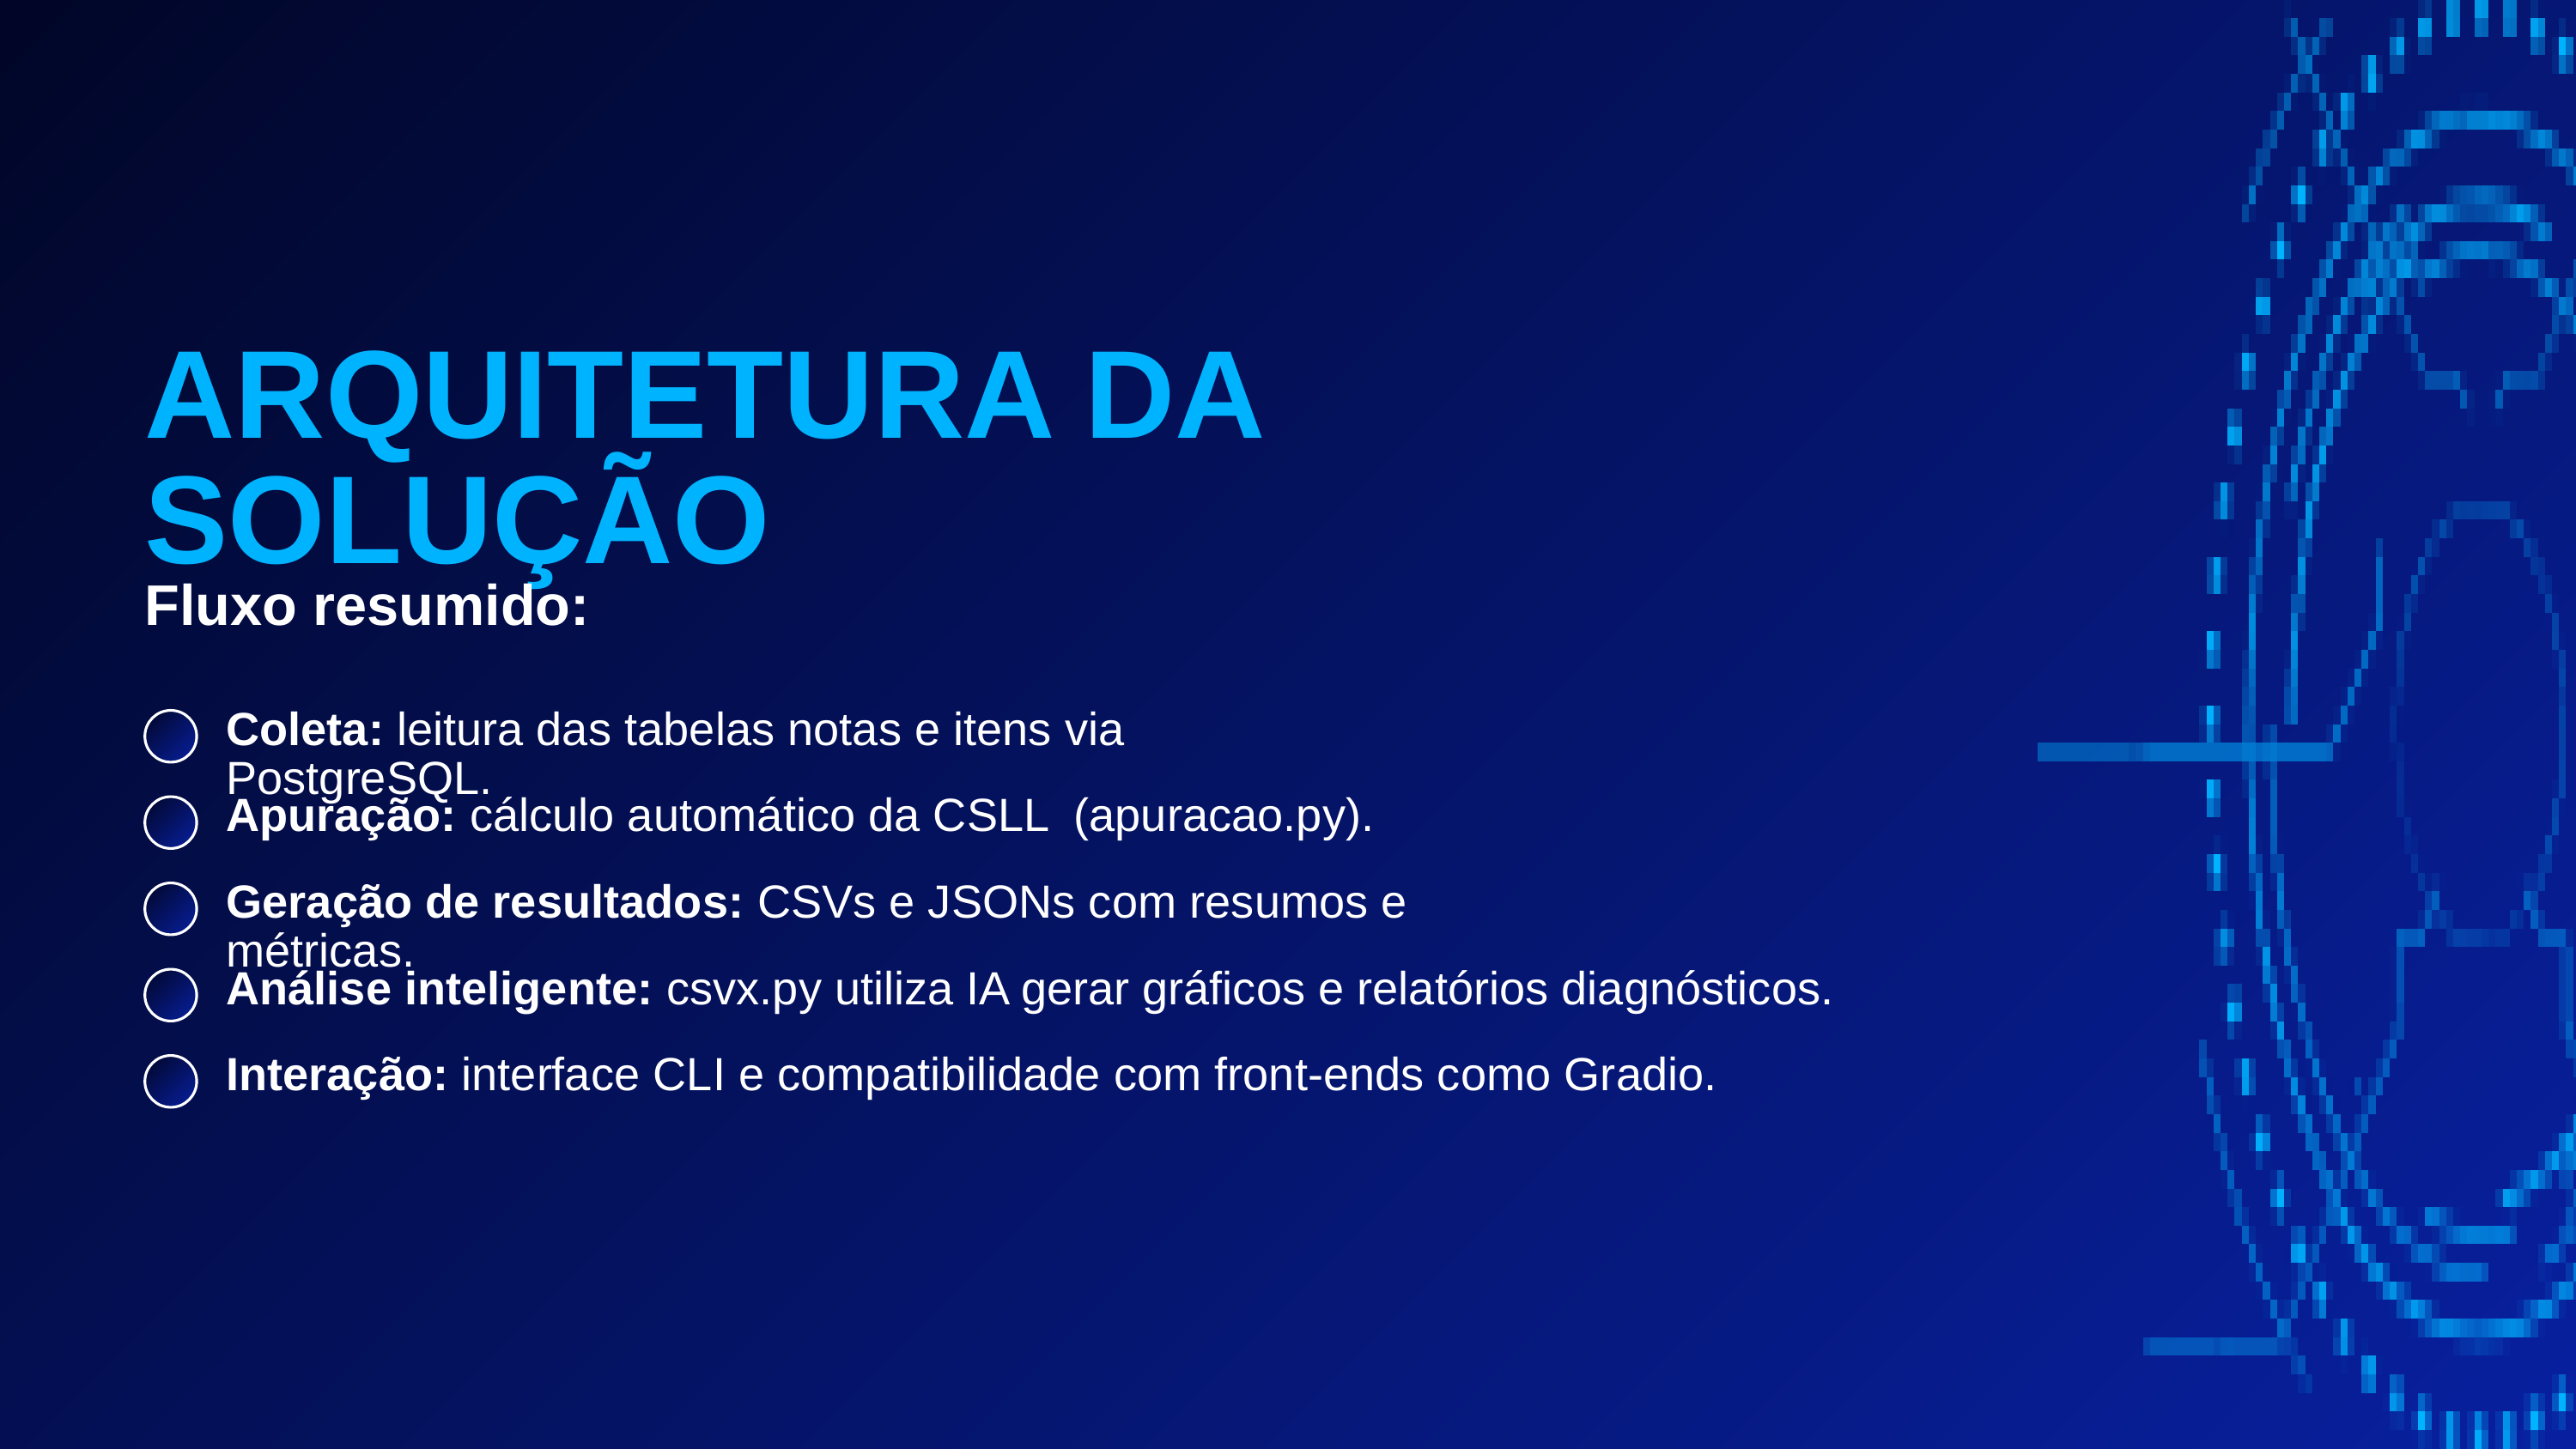

ARQUITETURA DA SOLUÇÃO
Fluxo resumido:
Coleta: leitura das tabelas notas e itens via PostgreSQL.

Apuração: cálculo automático da CSLL  (apuracao.py).

Geração de resultados: CSVs e JSONs com resumos e métricas.

Análise inteligente: csvx.py utiliza IA gerar gráficos e relatórios diagnósticos.

Interação: interface CLI e compatibilidade com front-ends como Gradio.